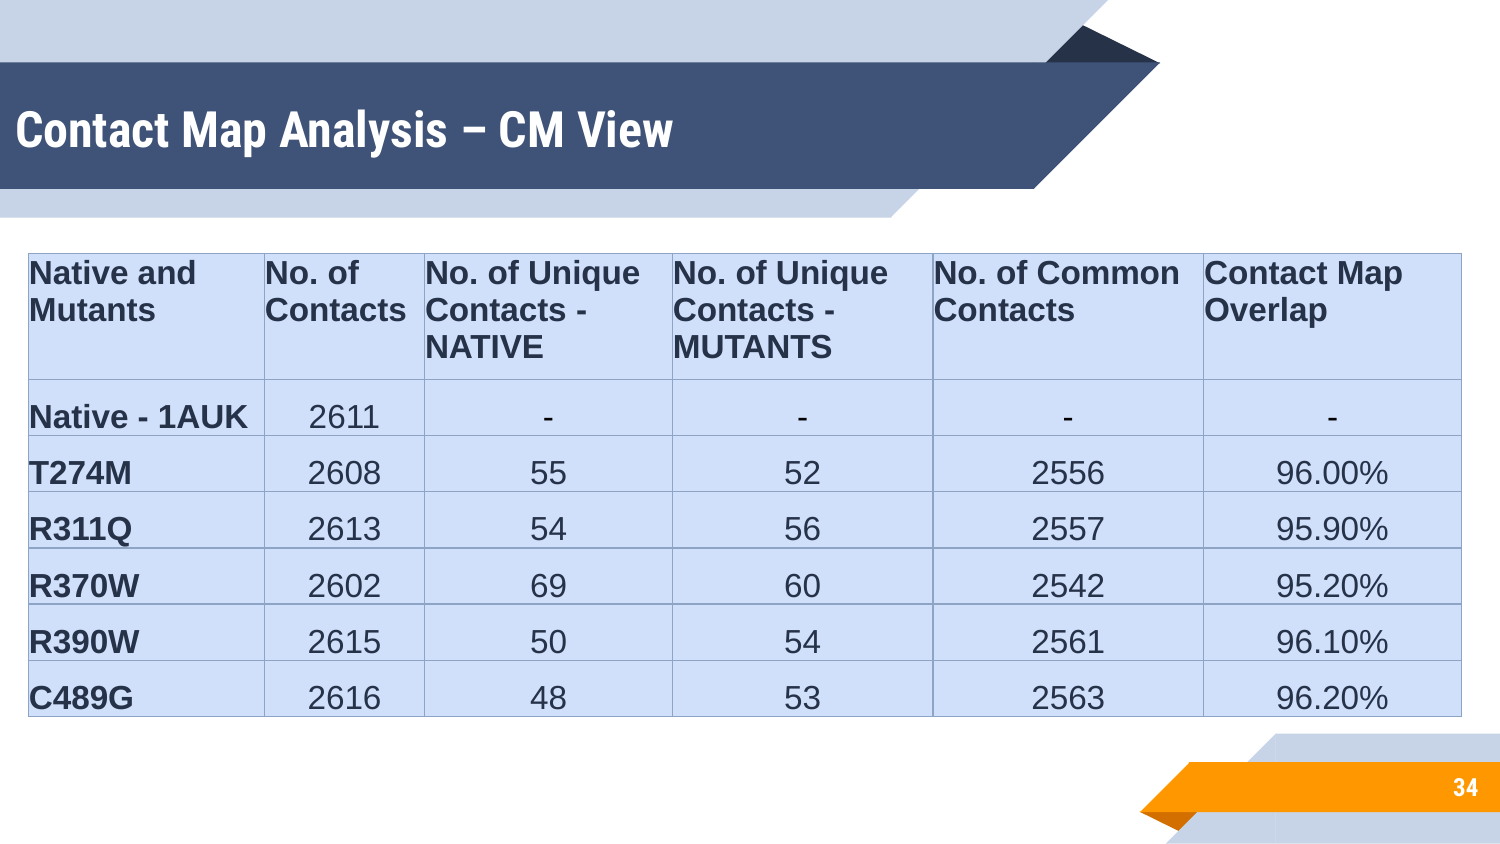

# Contact Map Analysis – CM View
| Native and Mutants | No. of Contacts | No. of Unique Contacts - NATIVE | No. of Unique Contacts - MUTANTS | No. of Common Contacts | Contact Map Overlap |
| --- | --- | --- | --- | --- | --- |
| Native - 1AUK | 2611 | - | - | - | - |
| T274M | 2608 | 55 | 52 | 2556 | 96.00% |
| R311Q | 2613 | 54 | 56 | 2557 | 95.90% |
| R370W | 2602 | 69 | 60 | 2542 | 95.20% |
| R390W | 2615 | 50 | 54 | 2561 | 96.10% |
| C489G | 2616 | 48 | 53 | 2563 | 96.20% |
34